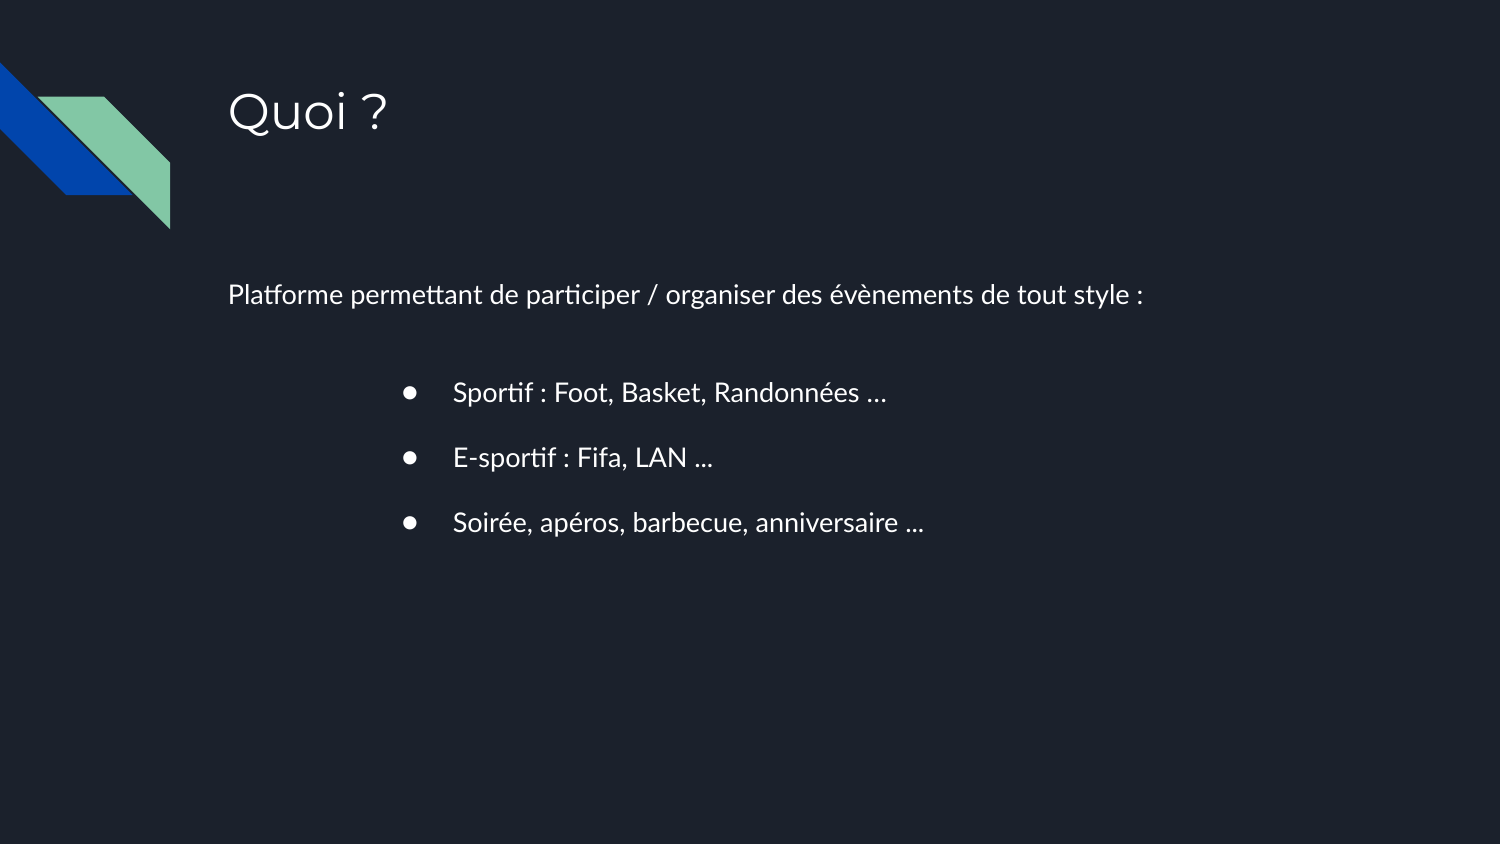

# Quoi ?
Platforme permettant de participer / organiser des évènements de tout style :
Sportif : Foot, Basket, Randonnées …
E-sportif : Fifa, LAN ...
Soirée, apéros, barbecue, anniversaire ...